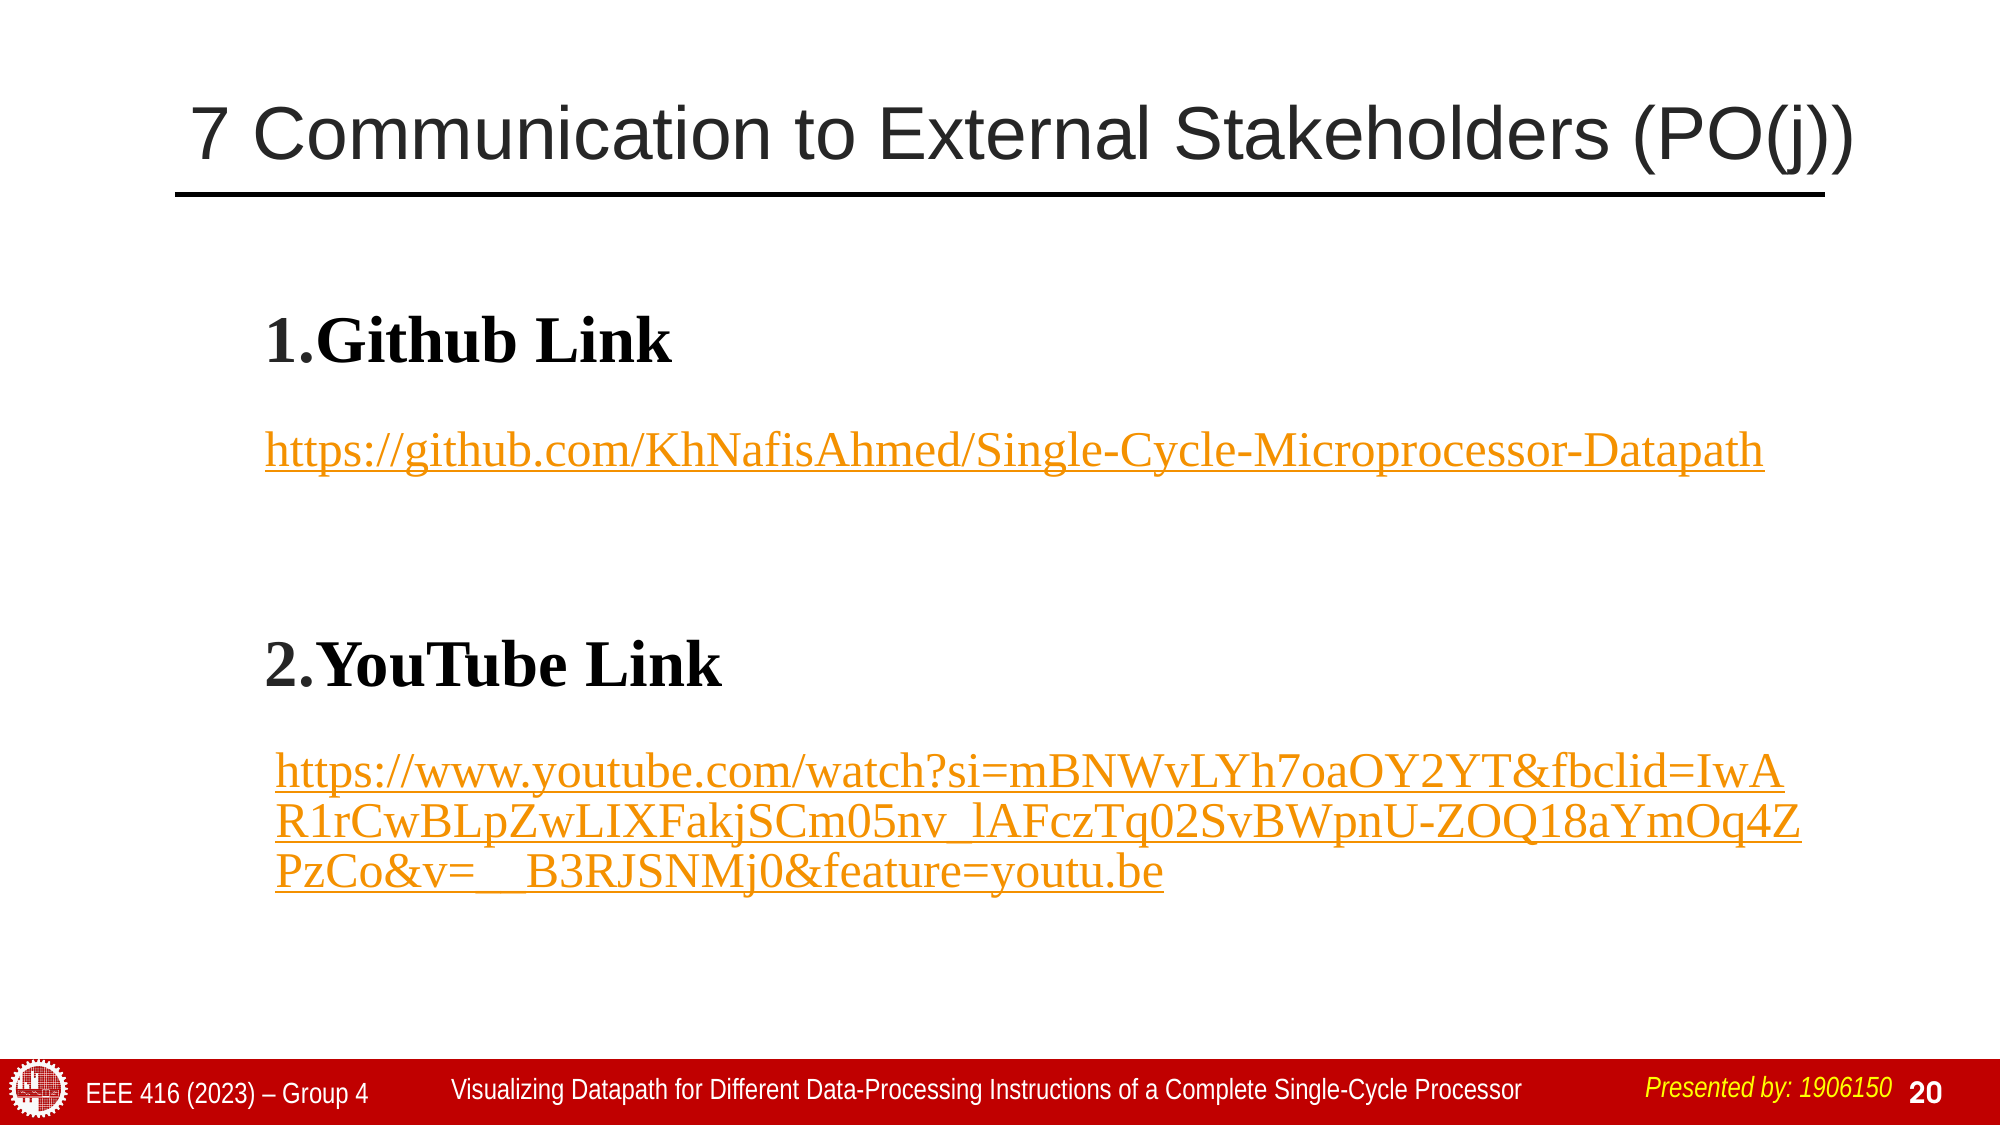

# 7 Communication to External Stakeholders (PO(j))
Github Link
https://github.com/KhNafisAhmed/Single-Cycle-Microprocessor-Datapath

YouTube Link

https://www.youtube.com/watch?si=mBNWvLYh7oaOY2YT&fbclid=IwAR1rCwBLpZwLIXFakjSCm05nv_lAFczTq02SvBWpnU-ZOQ18aYmOq4ZPzCo&v=__B3RJSNMj0&feature=youtu.be
Presented by: 1906150
Visualizing Datapath for Different Data-Processing Instructions of a Complete Single-Cycle Processor
EEE 416 (2023) – Group 4
20